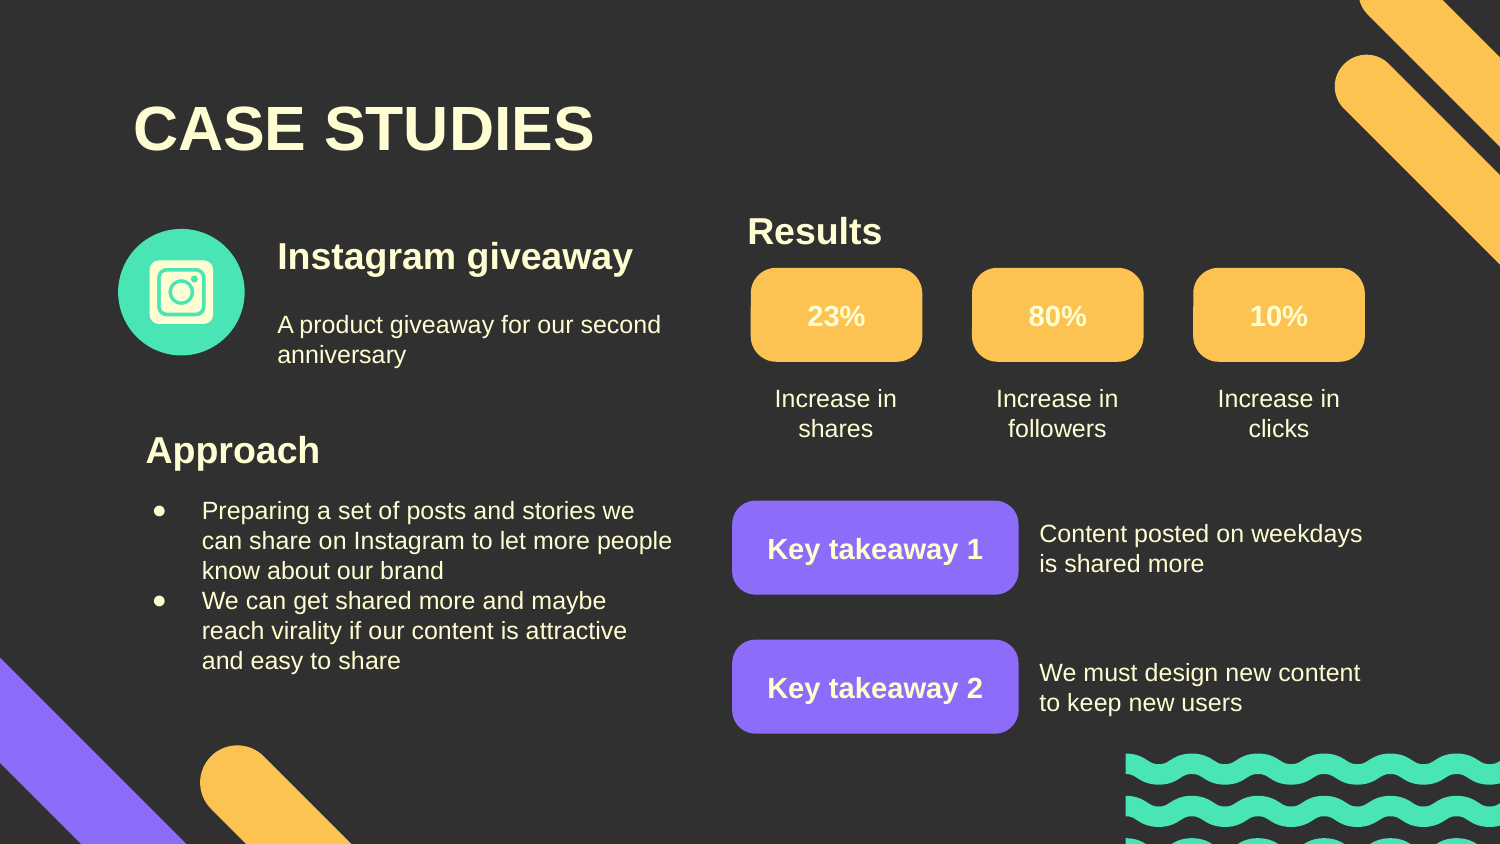

# CASE STUDIES
Results
Instagram giveaway

23%
80%
10%
A product giveaway for our second anniversary
Increase in shares
Increase in followers
Increase in clicks
Approach
Preparing a set of posts and stories we can share on Instagram to let more people know about our brand
We can get shared more and maybe reach virality if our content is attractive and easy to share
Content posted on weekdays is shared more
Key takeaway 1
We must design new content to keep new users
Key takeaway 2